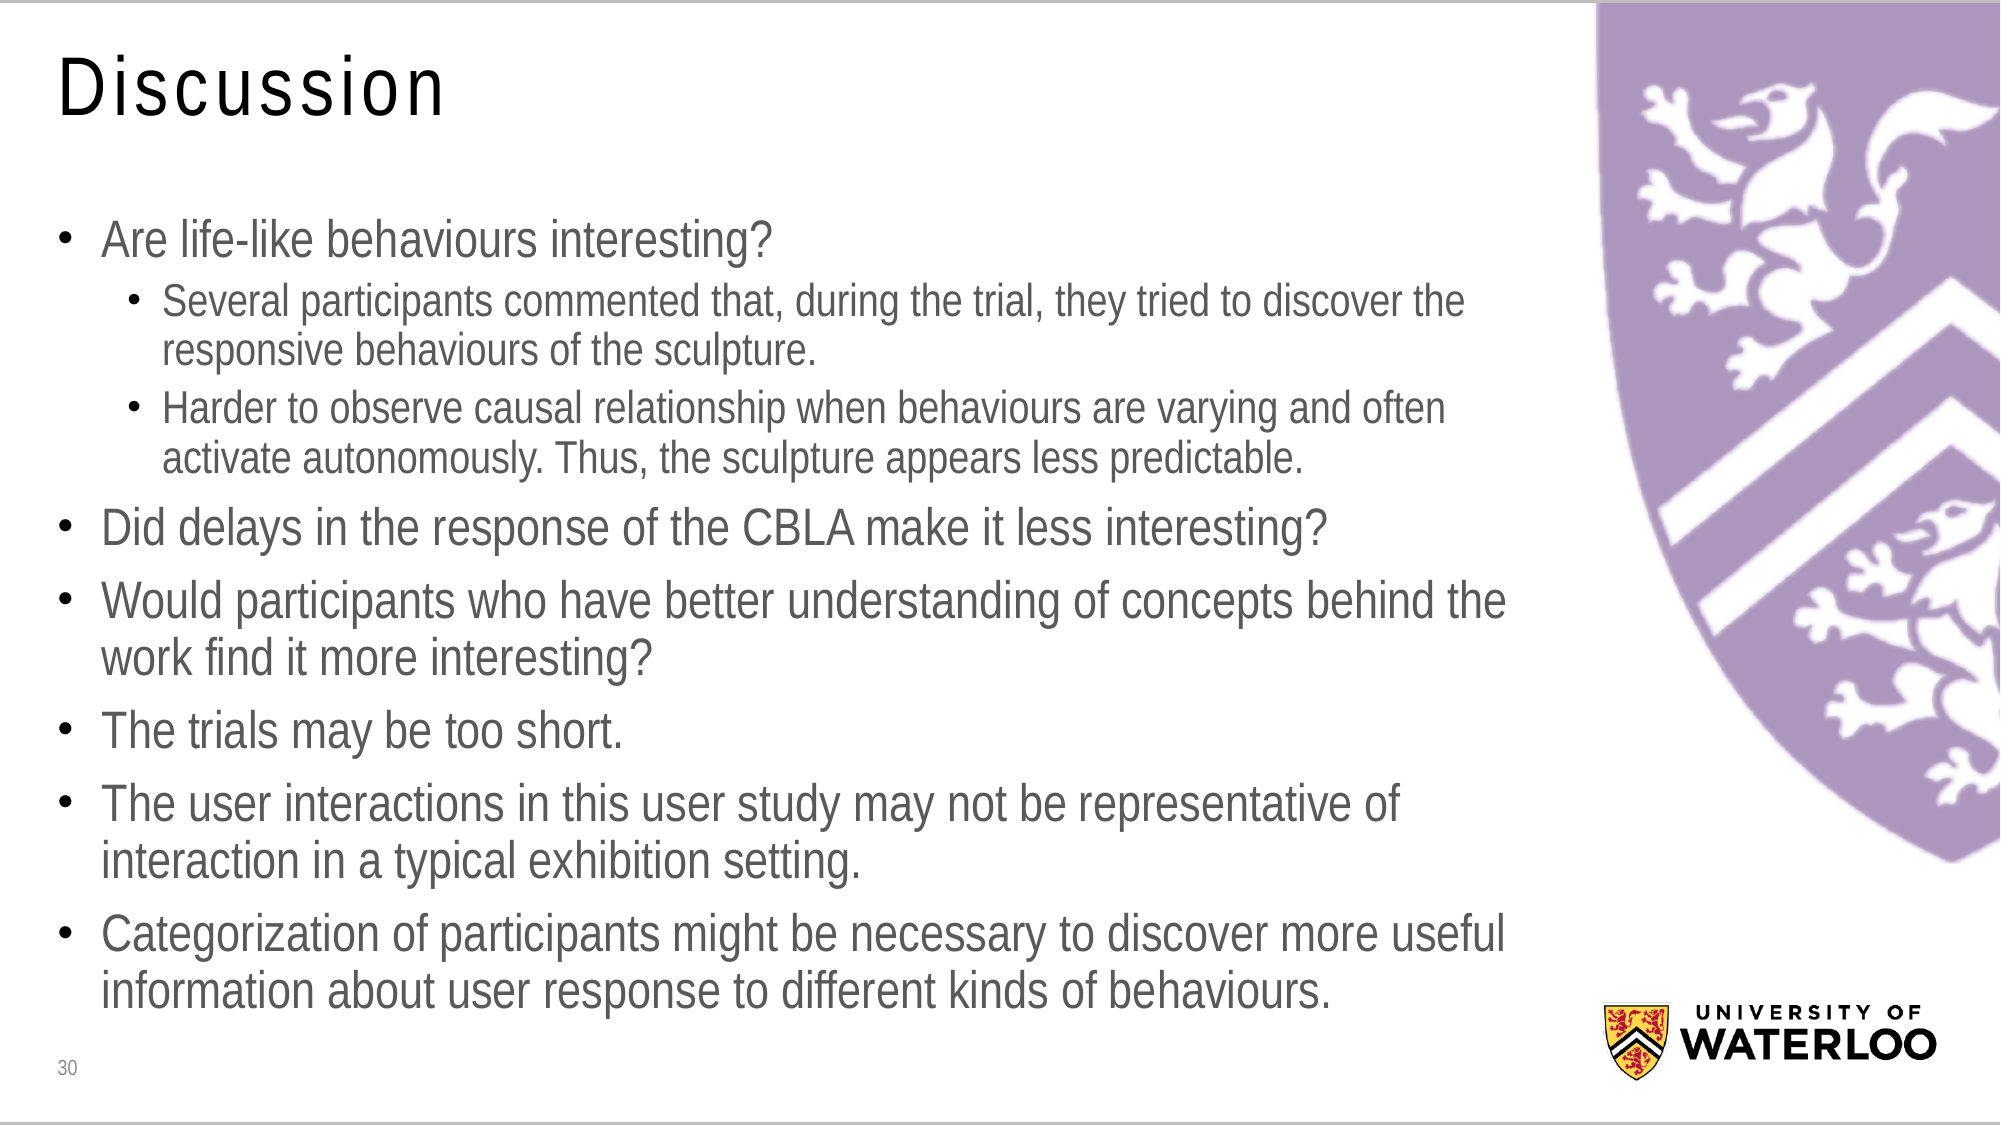

# Discussion
Are life-like behaviours interesting?
Several participants commented that, during the trial, they tried to discover the responsive behaviours of the sculpture.
Harder to observe causal relationship when behaviours are varying and often activate autonomously. Thus, the sculpture appears less predictable.
Did delays in the response of the CBLA make it less interesting?
Would participants who have better understanding of concepts behind the work find it more interesting?
The trials may be too short.
The user interactions in this user study may not be representative of interaction in a typical exhibition setting.
Categorization of participants might be necessary to discover more useful information about user response to different kinds of behaviours.
30